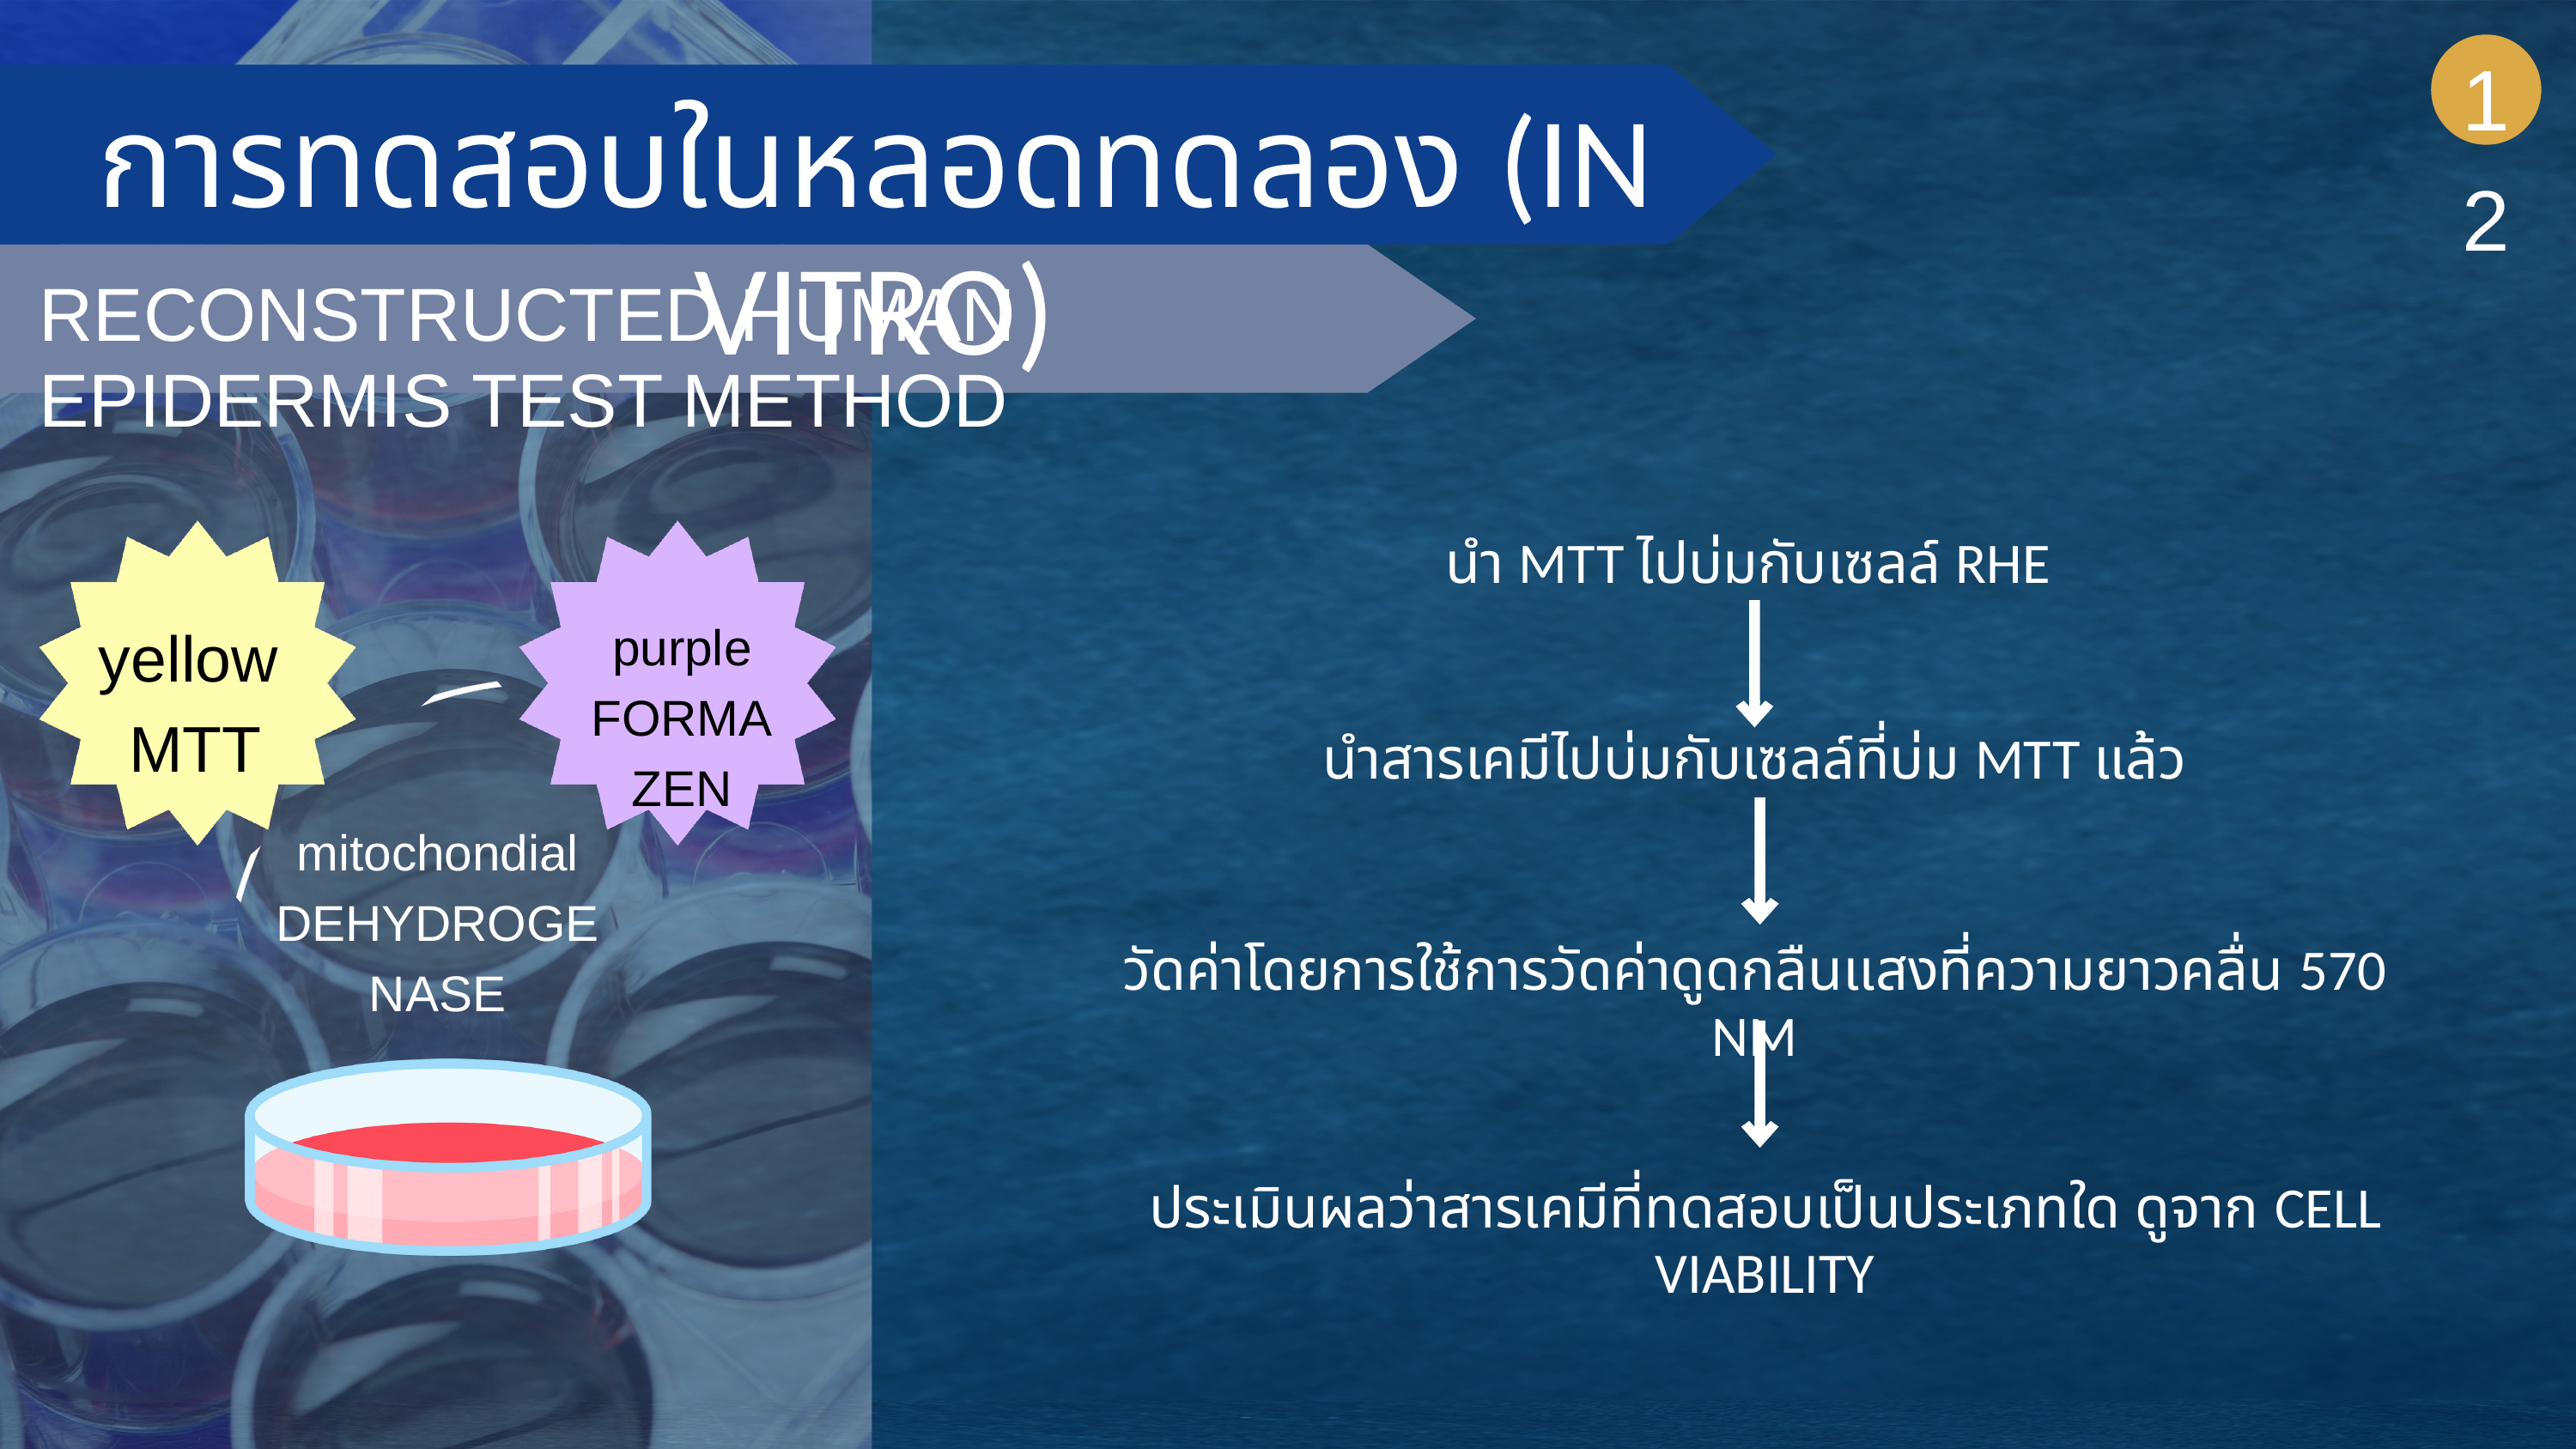

12

การทดสอบในหลอดทดลอง (IN VITRO)

RECONSTRUCTED HUMAN EPIDERMIS TEST METHOD

yellow
MTT
purple
FORMAZEN

mitochondial
DEHYDROGENASE

นำ MTT ไปบ่มกับเซลล์ RHE

นำสารเคมีไปบ่มกับเซลล์ที่บ่ม MTT แล้ว

วัดค่าโดยการใช้การวัดค่าดูดกลืนแสงที่ความยาวคลื่น 570 NM

ประเมินผลว่าสารเคมีที่ทดสอบเป็นประเภทใด ดูจาก CELL VIABILITY